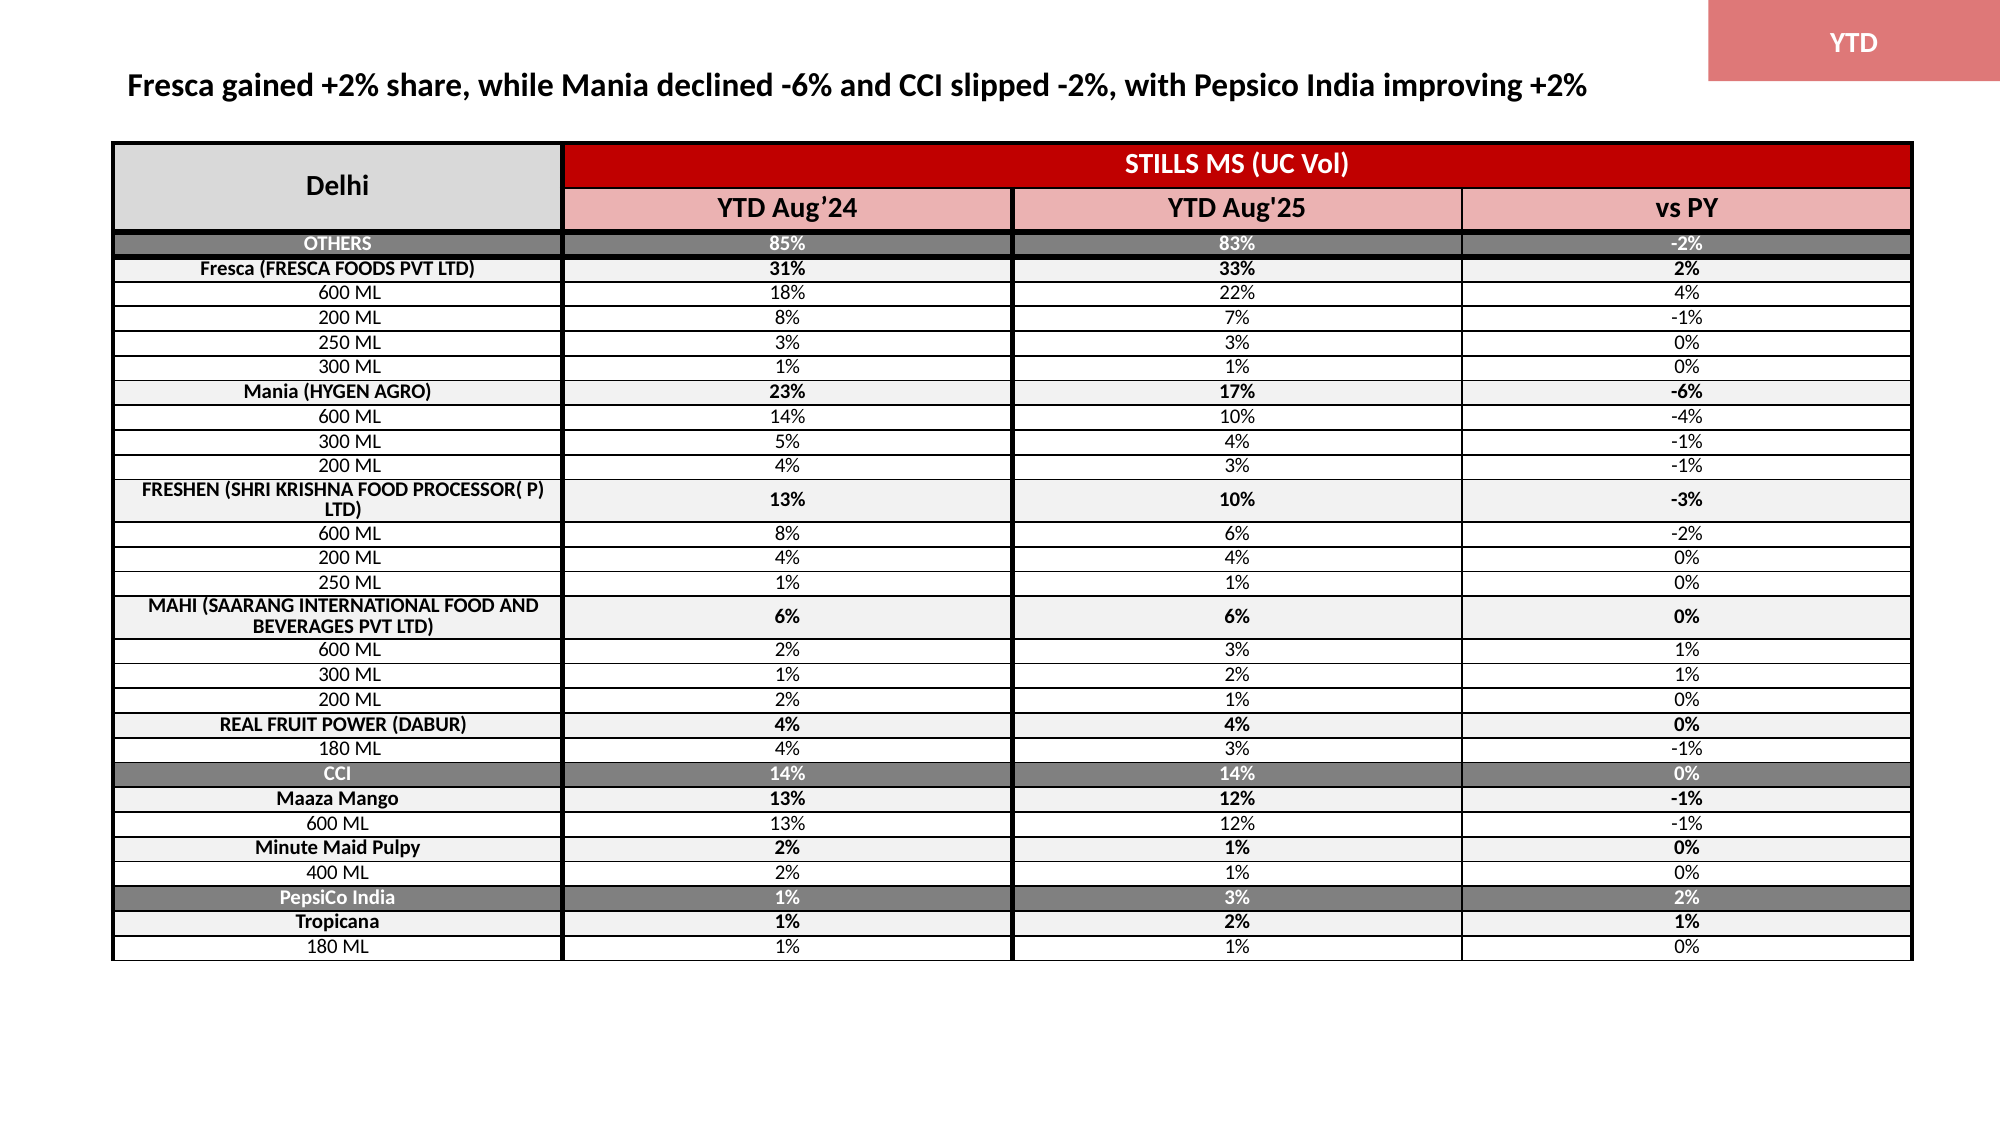

YTD
Fresca gained +2% share, while Mania declined -6% and CCI slipped -2%, with Pepsico India improving +2%

| Delhi | STILLS MS (UC Vol) |  |  |
| --- | --- | --- | --- |
|  | YTD Aug’24 | YTD Aug'25 | vs PY |
| OTHERS | 85% | 83% | -2% |
| Fresca (FRESCA FOODS PVT LTD) | 31% | 33% | 2% |
| 600 ML | 18% | 22% | 4% |
| 200 ML | 8% | 7% | -1% |
| 250 ML | 3% | 3% | 0% |
| 300 ML | 1% | 1% | 0% |
| Mania (HYGEN AGRO) | 23% | 17% | -6% |
| 600 ML | 14% | 10% | -4% |
| 300 ML | 5% | 4% | -1% |
| 200 ML | 4% | 3% | -1% |
| FRESHEN (SHRI KRISHNA FOOD PROCESSOR( P) LTD) | 13% | 10% | -3% |
| 600 ML | 8% | 6% | -2% |
| 200 ML | 4% | 4% | 0% |
| 250 ML | 1% | 1% | 0% |
| MAHI (SAARANG INTERNATIONAL FOOD AND BEVERAGES PVT LTD) | 6% | 6% | 0% |
| 600 ML | 2% | 3% | 1% |
| 300 ML | 1% | 2% | 1% |
| 200 ML | 2% | 1% | 0% |
| REAL FRUIT POWER (DABUR) | 4% | 4% | 0% |
| 180 ML | 4% | 3% | -1% |
| CCI | 14% | 14% | 0% |
| Maaza Mango | 13% | 12% | -1% |
| 600 ML | 13% | 12% | -1% |
| Minute Maid Pulpy | 2% | 1% | 0% |
| 400 ML | 2% | 1% | 0% |
| PepsiCo India | 1% | 3% | 2% |
| Tropicana | 1% | 2% | 1% |
| 180 ML | 1% | 1% | 0% |